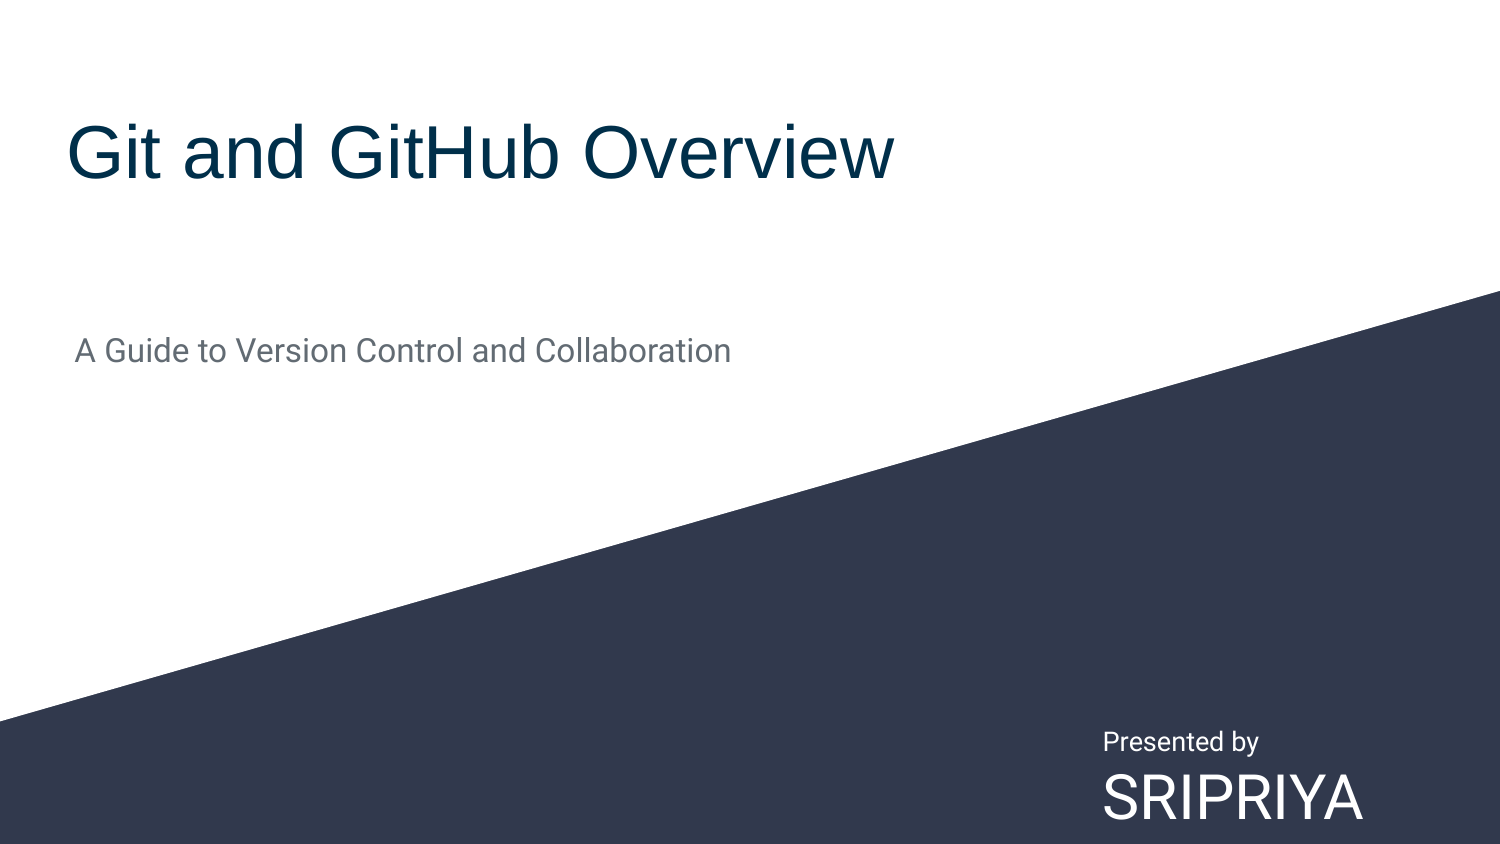

# Git and GitHub Overview
 A Guide to Version Control and Collaboration
Presented by
SRIPRIYA